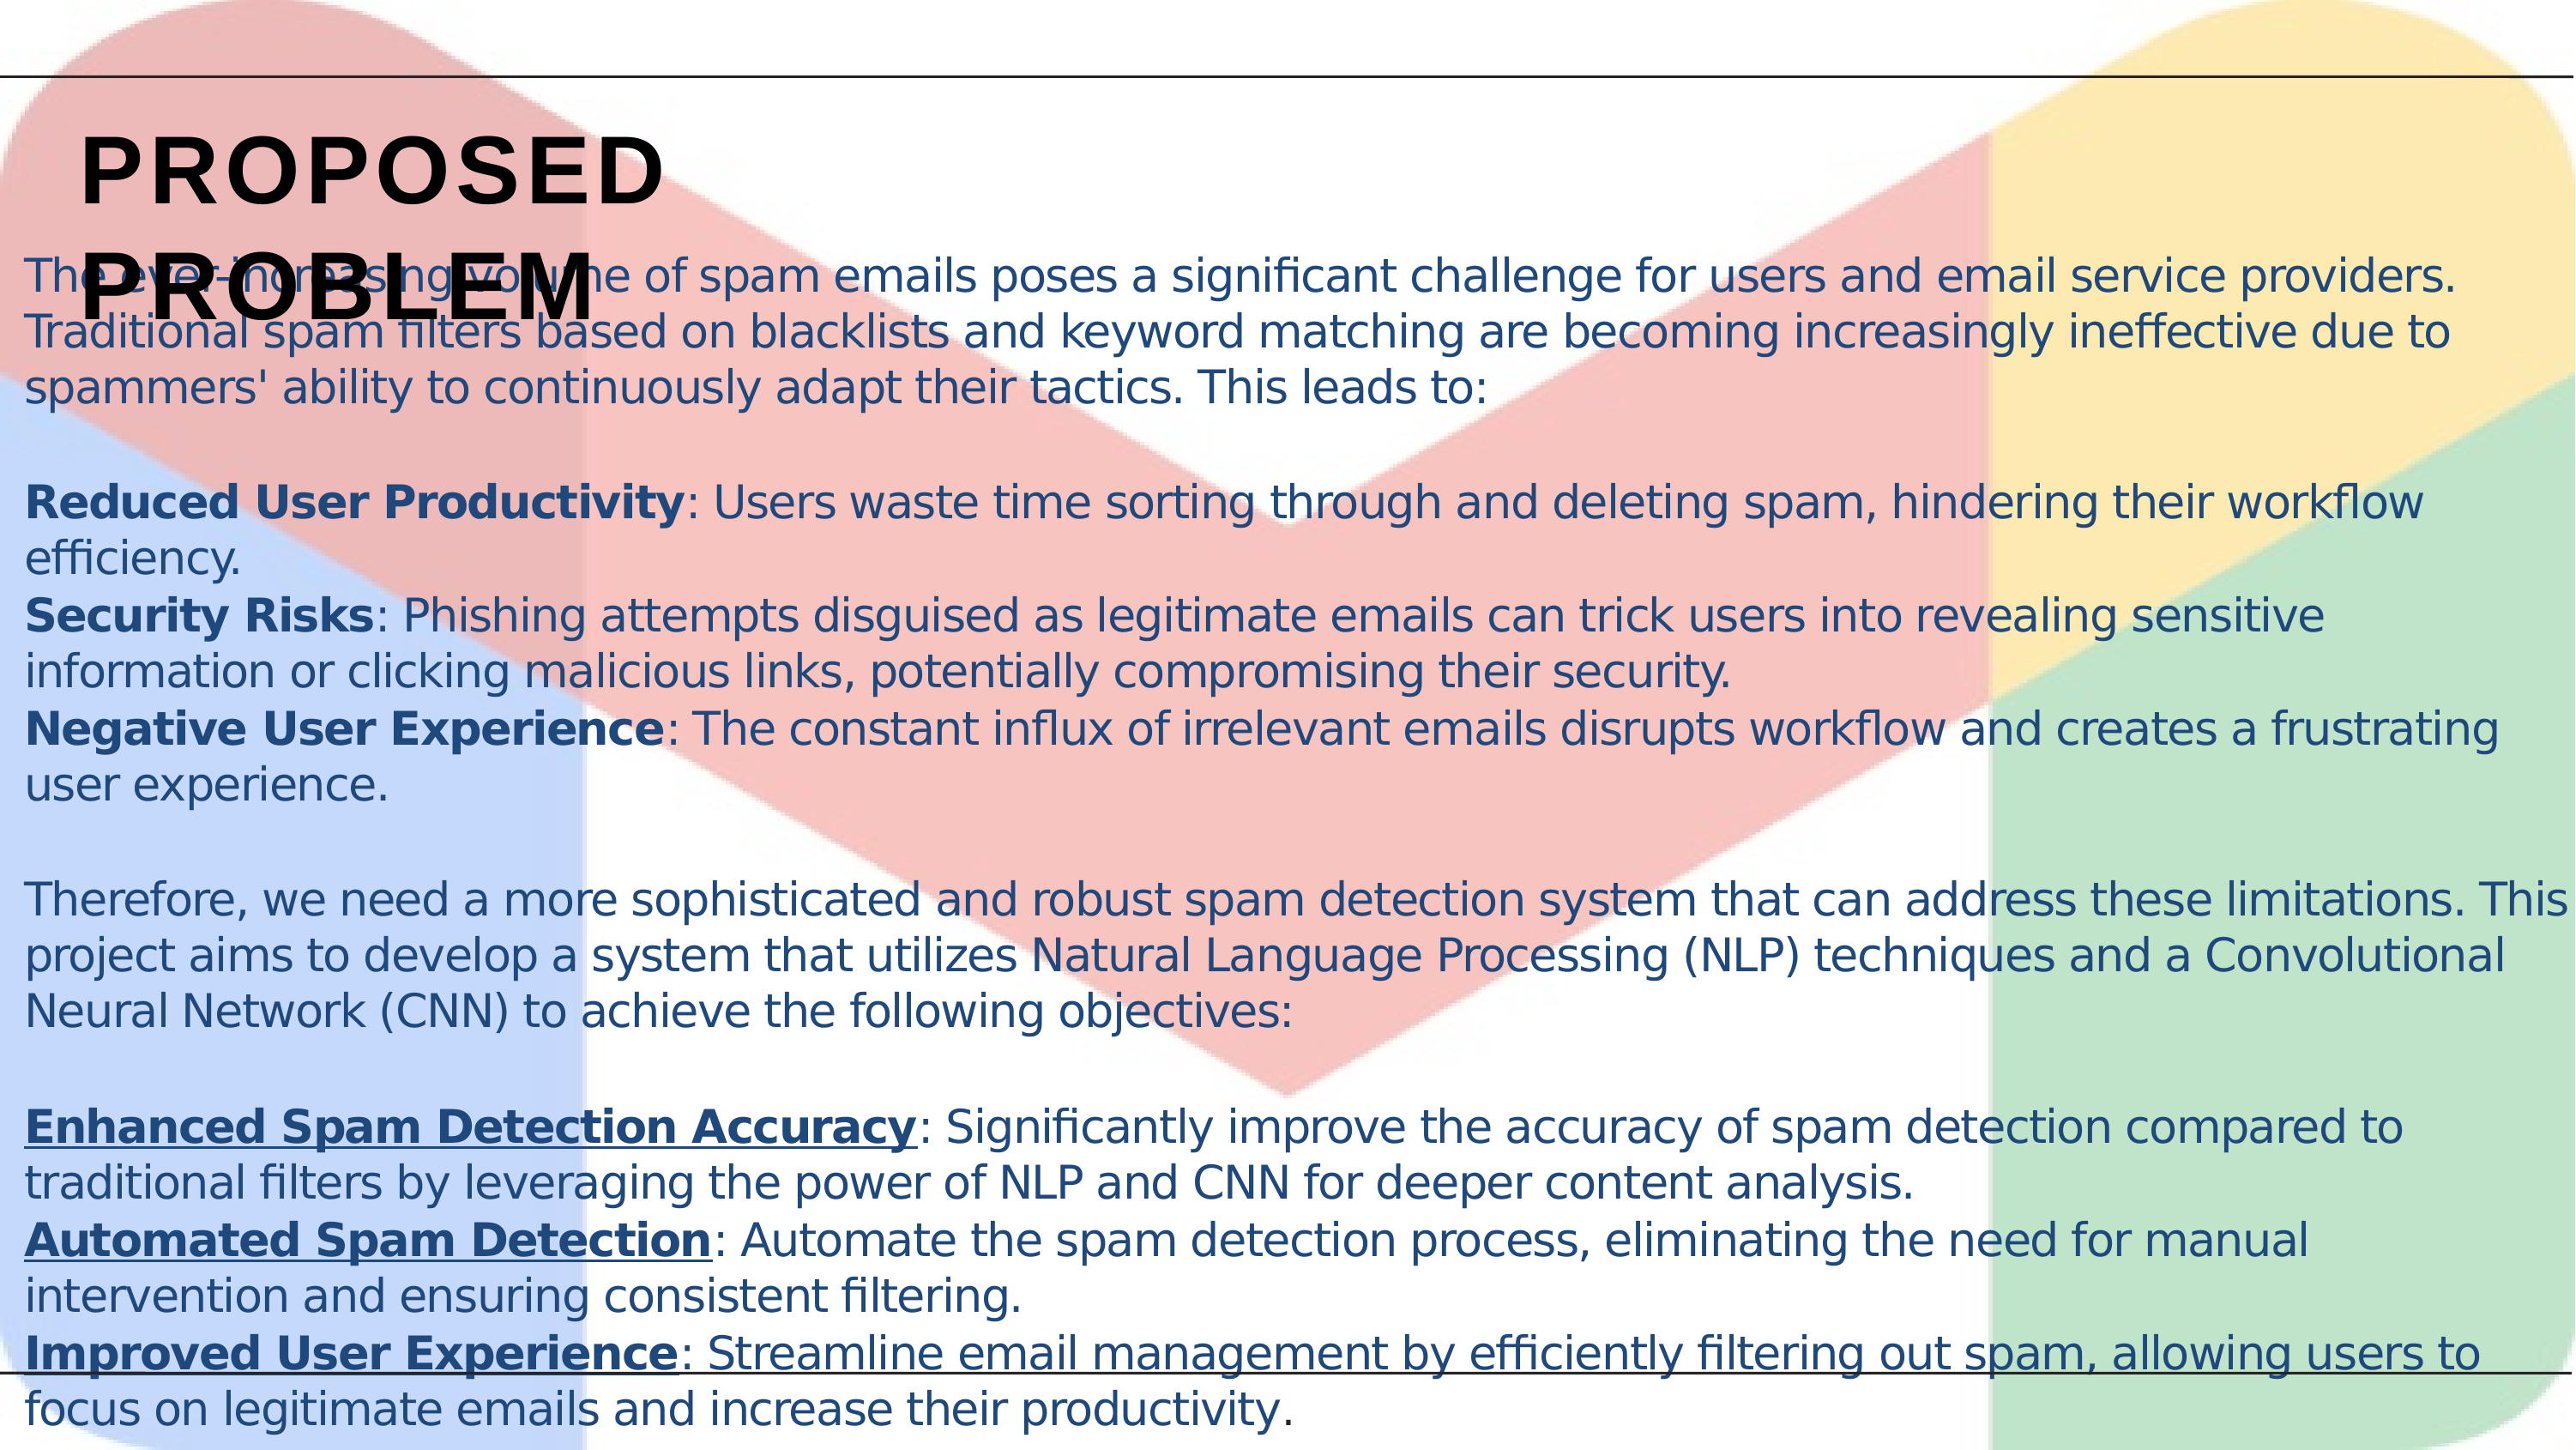

# PROPOSED PROBLEM
The ever-increasing volume of spam emails poses a significant challenge for users and email service providers. Traditional spam filters based on blacklists and keyword matching are becoming increasingly ineffective due to spammers' ability to continuously adapt their tactics. This leads to:

Reduced User Productivity: Users waste time sorting through and deleting spam, hindering their workflow efficiency.
Security Risks: Phishing attempts disguised as legitimate emails can trick users into revealing sensitive information or clicking malicious links, potentially compromising their security.
Negative User Experience: The constant influx of irrelevant emails disrupts workflow and creates a frustrating user experience.

Therefore, we need a more sophisticated and robust spam detection system that can address these limitations. This project aims to develop a system that utilizes Natural Language Processing (NLP) techniques and a Convolutional Neural Network (CNN) to achieve the following objectives:

Enhanced Spam Detection Accuracy: Significantly improve the accuracy of spam detection compared to traditional filters by leveraging the power of NLP and CNN for deeper content analysis.
Automated Spam Detection: Automate the spam detection process, eliminating the need for manual intervention and ensuring consistent filtering.
Improved User Experience: Streamline email management by efficiently filtering out spam, allowing users to focus on legitimate emails and increase their productivity.